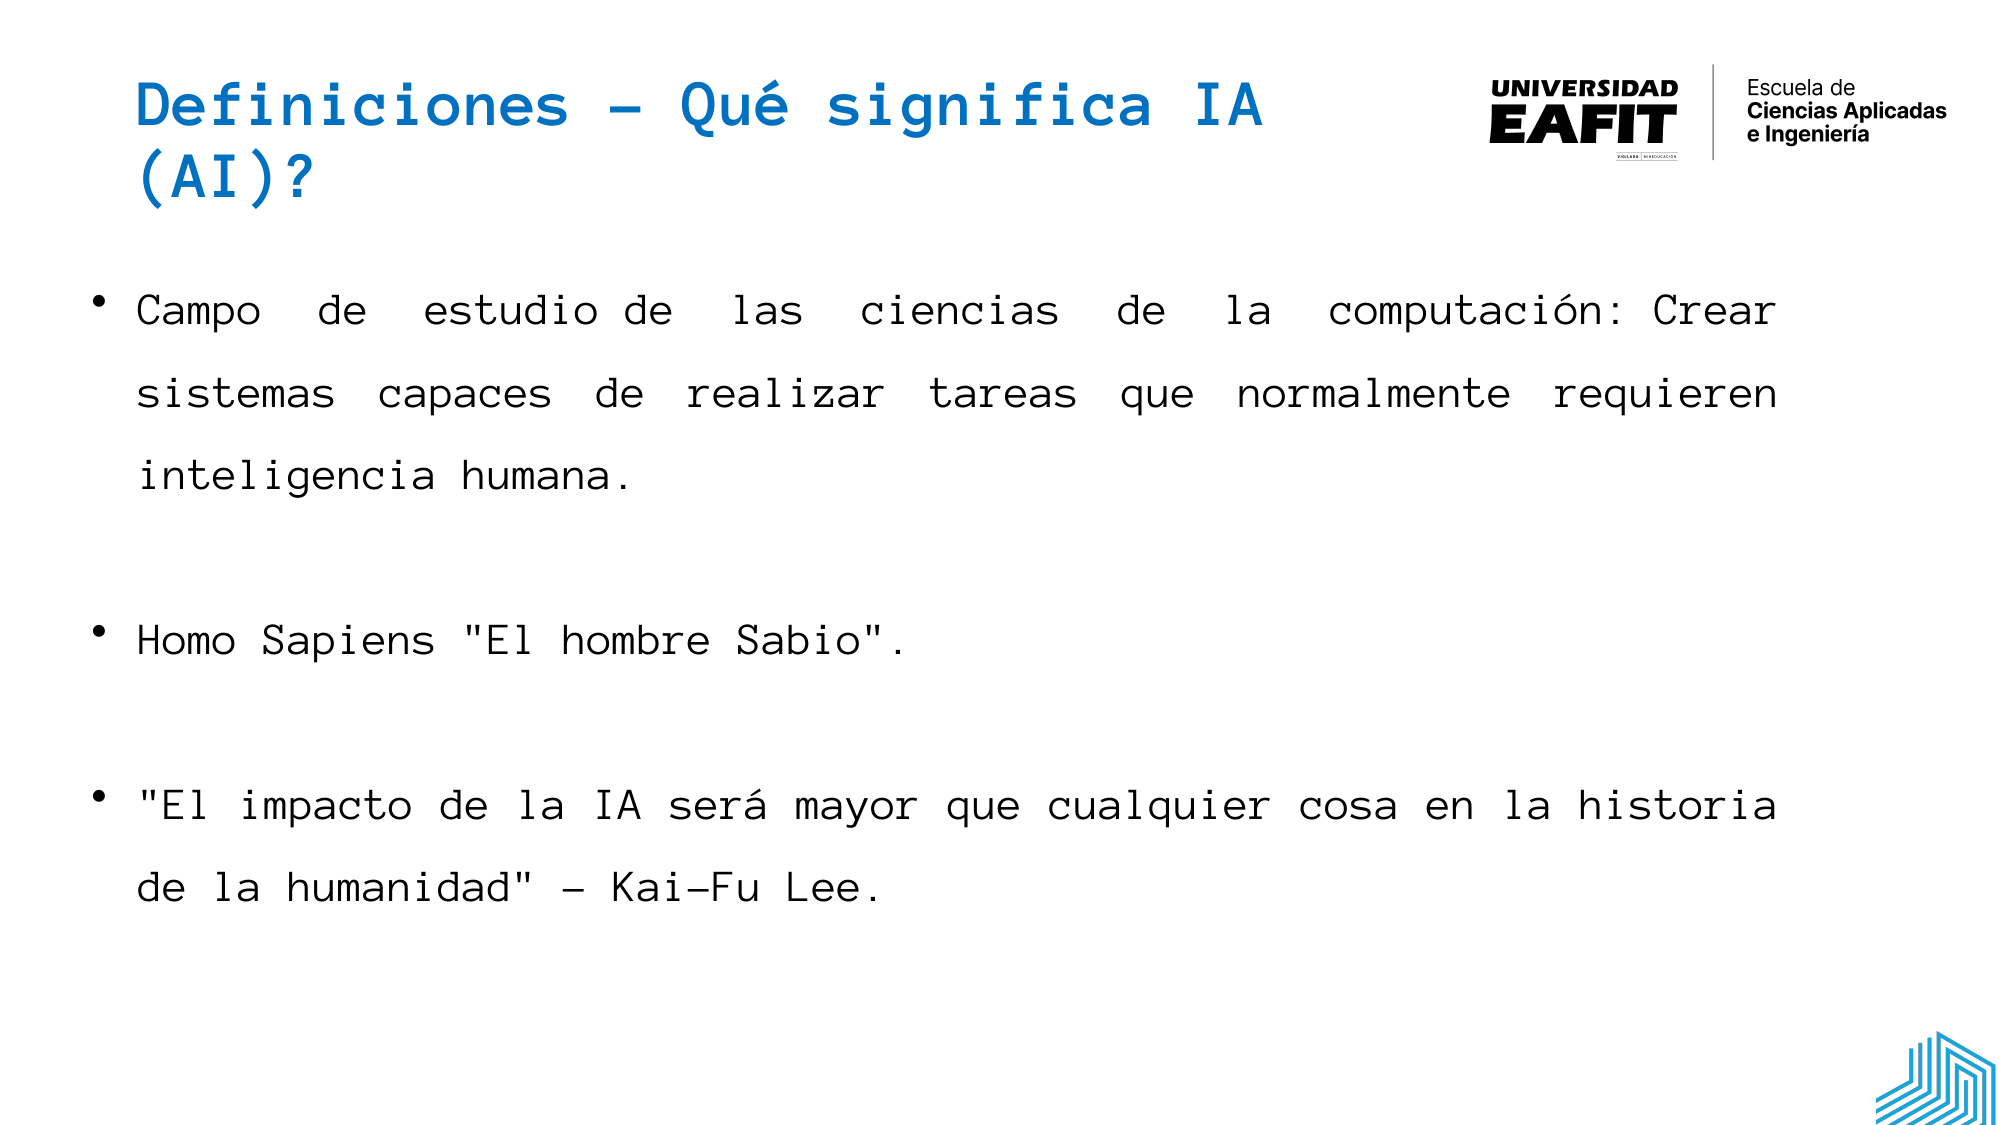

Definiciones – Qué significa IA (AI)?

Campo de estudio de las ciencias de la computación: Crear sistemas capaces de realizar tareas que normalmente requieren inteligencia humana.

Homo Sapiens "El hombre Sabio".

"El impacto de la IA será mayor que cualquier cosa en la historia de la humanidad" - Kai-Fu Lee.